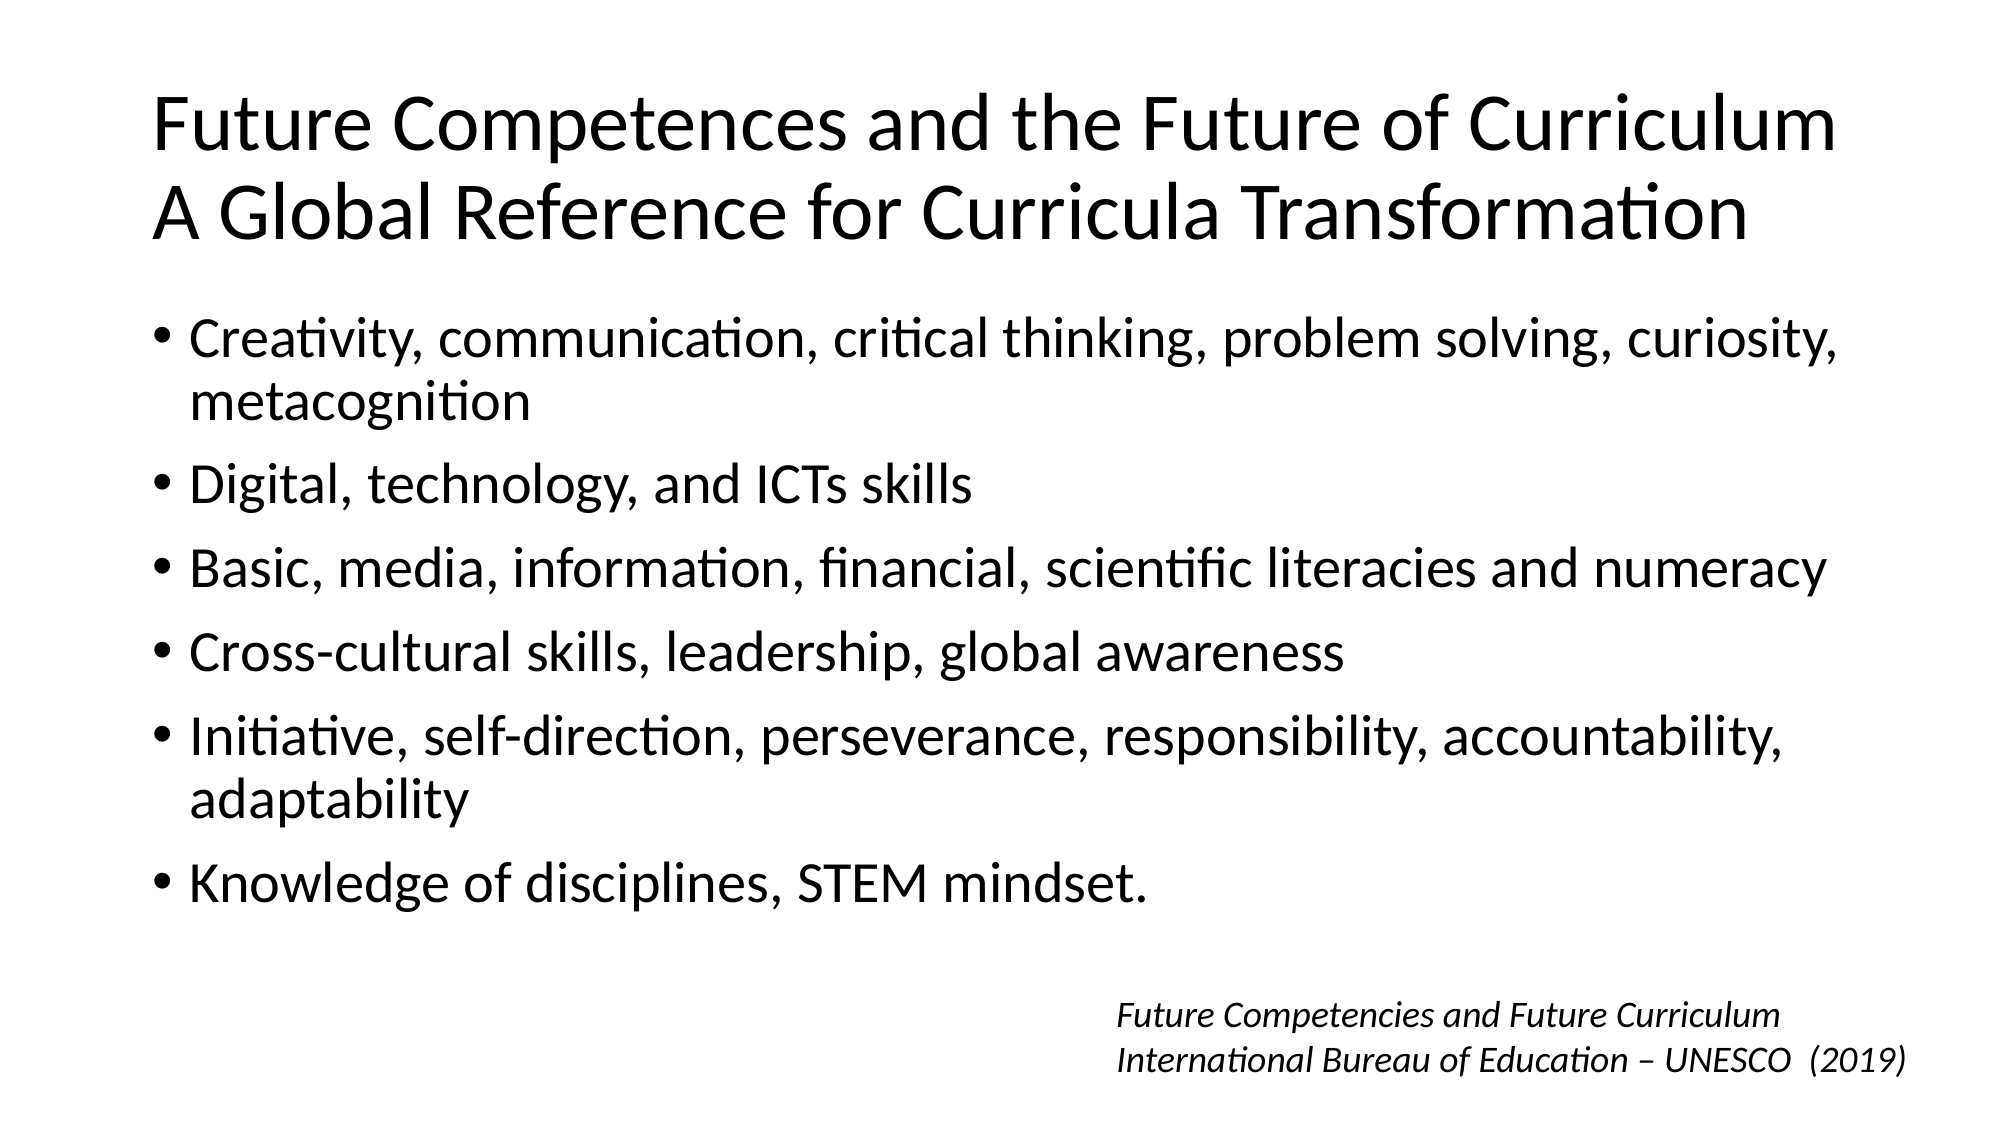

# Future Competences and the Future of Curriculum A Global Reference for Curricula Transformation
Creativity, communication, critical thinking, problem solving, curiosity, metacognition
Digital, technology, and ICTs skills
Basic, media, information, financial, scientific literacies and numeracy
Cross-cultural skills, leadership, global awareness
Initiative, self-direction, perseverance, responsibility, accountability, adaptability
Knowledge of disciplines, STEM mindset.
Future Competencies and Future Curriculum
International Bureau of Education – UNESCO  (2019)